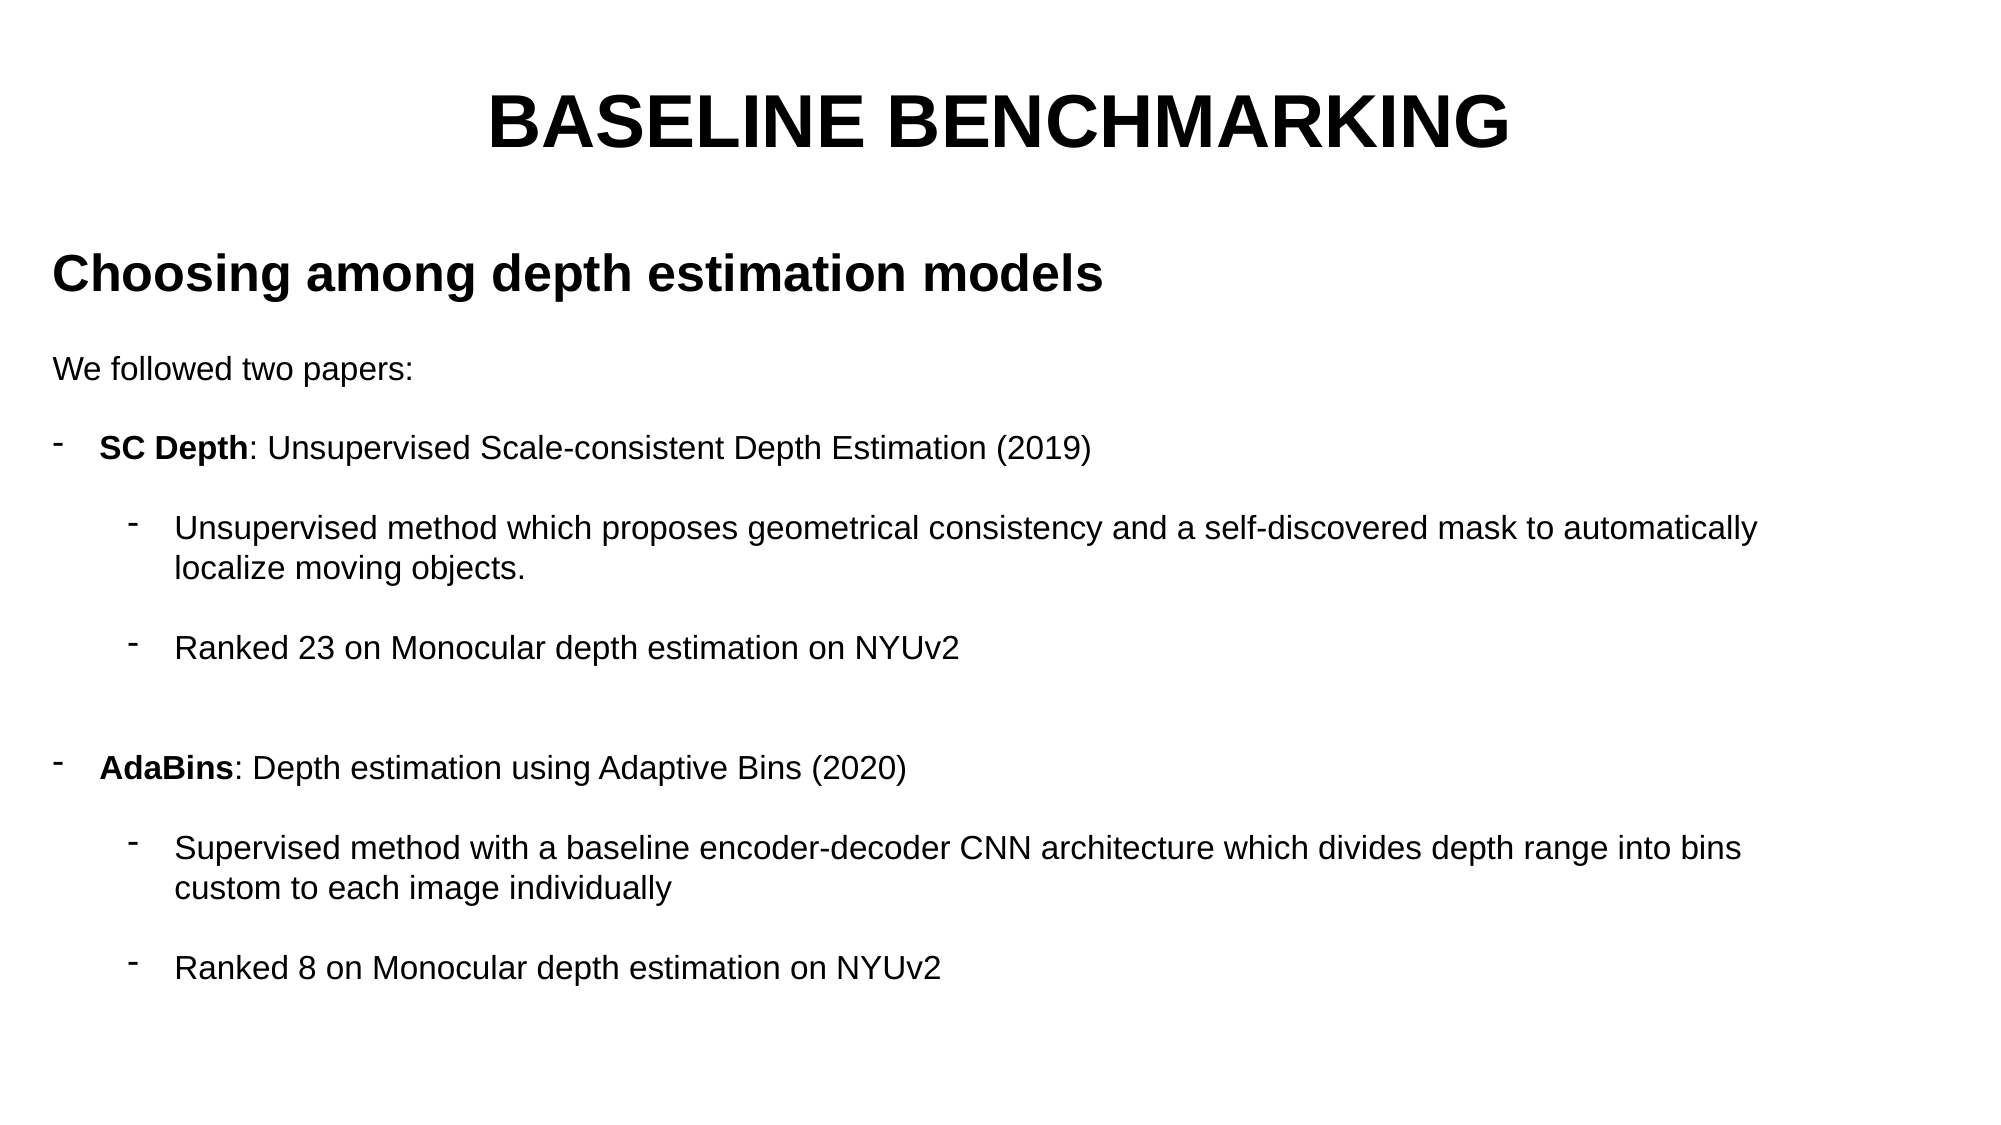

# Baseline Benchmarking
Choosing among depth estimation models

We followed two papers:

SC Depth: Unsupervised Scale-consistent Depth Estimation (2019)

Unsupervised method which proposes geometrical consistency and a self-discovered mask to automatically localize moving objects.
Ranked 23 on Monocular depth estimation on NYUv2
AdaBins: Depth estimation using Adaptive Bins (2020)

Supervised method with a baseline encoder-decoder CNN architecture which divides depth range into bins custom to each image individually
Ranked 8 on Monocular depth estimation on NYUv2